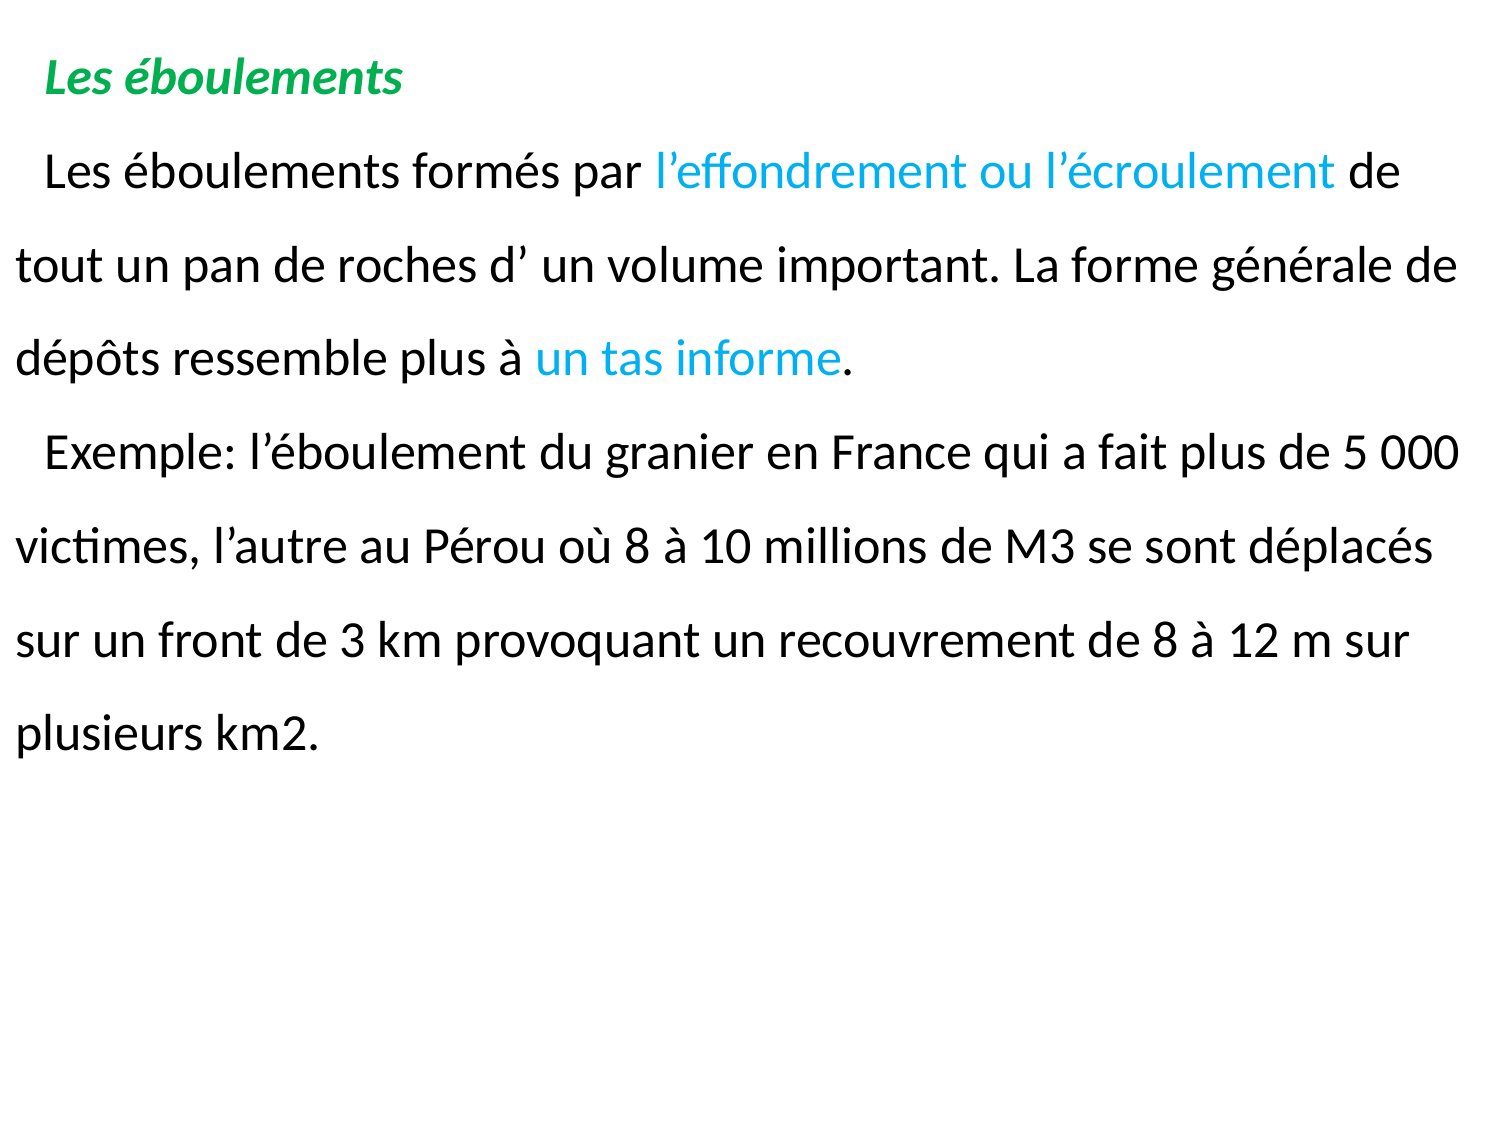

Les éboulements
Les éboulements formés par l’effondrement ou l’écroulement de tout un pan de roches d’ un volume important. La forme générale de dépôts ressemble plus à un tas informe.
Exemple: l’éboulement du granier en France qui a fait plus de 5 000 victimes, l’autre au Pérou où 8 à 10 millions de M3 se sont déplacés sur un front de 3 km provoquant un recouvrement de 8 à 12 m sur plusieurs km2.